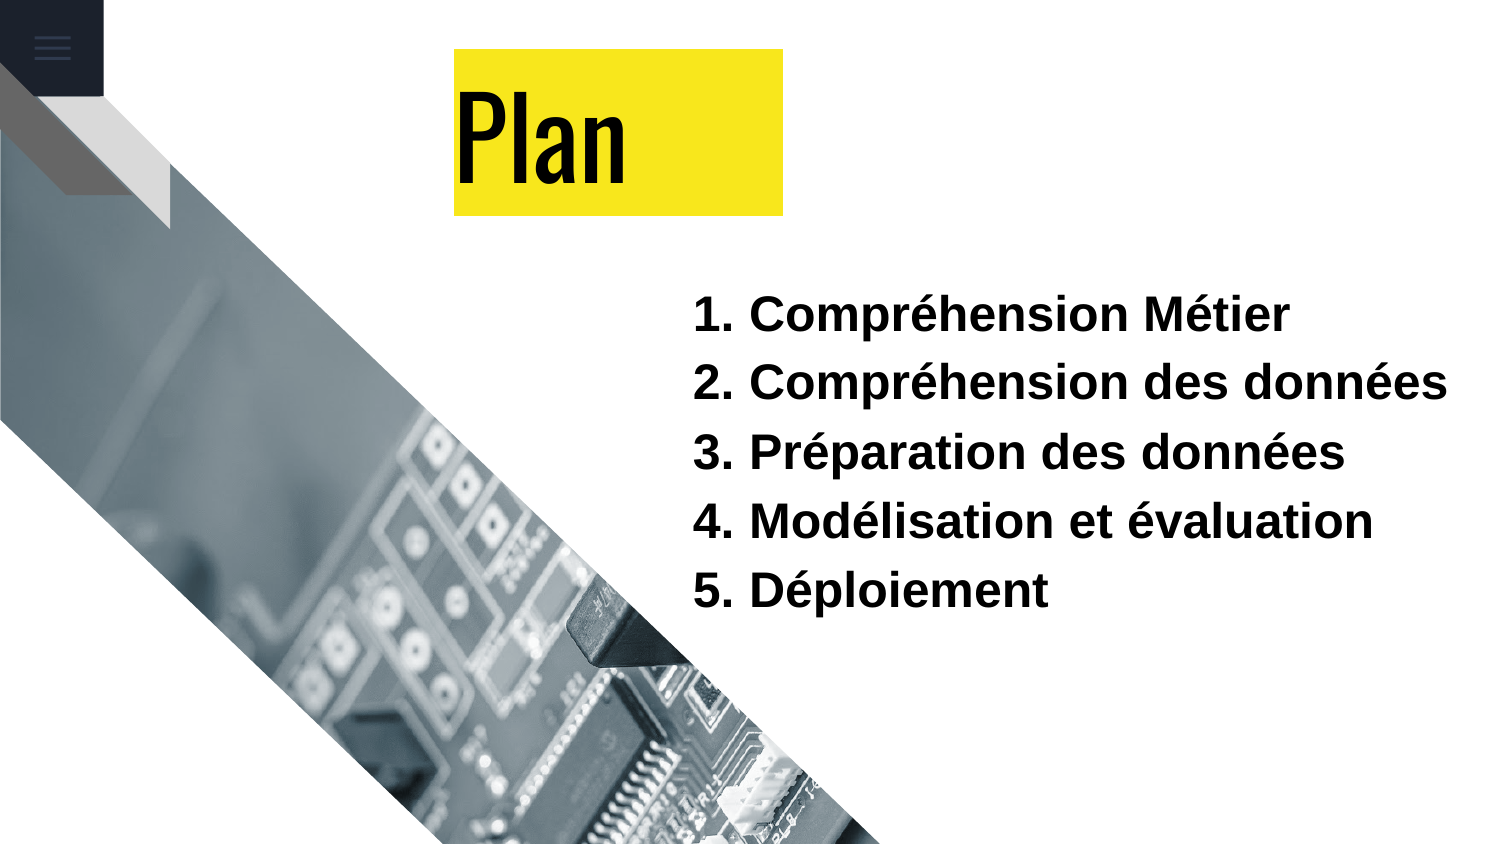

# Plan
Compréhension Métier
Compréhension des données
Préparation des données
Modélisation et évaluation
Déploiement